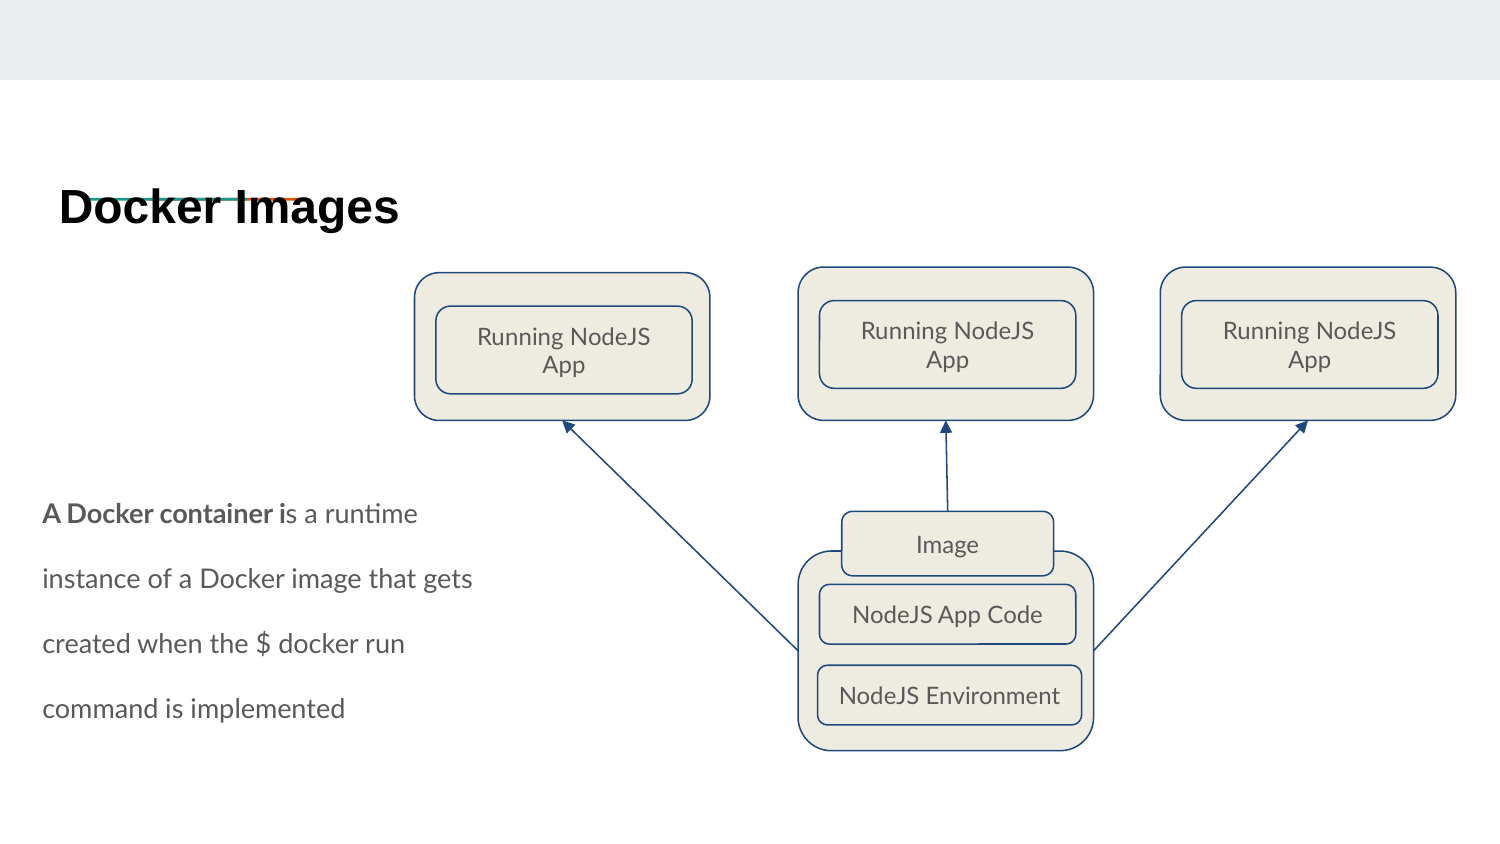

# Docker Images

Running NodeJS App
Running NodeJS App
Running NodeJS App
A Docker container is a runtime instance of a Docker image that gets created when the $ docker run command is implemented
Image

NodeJS App Code
NodeJS Environment